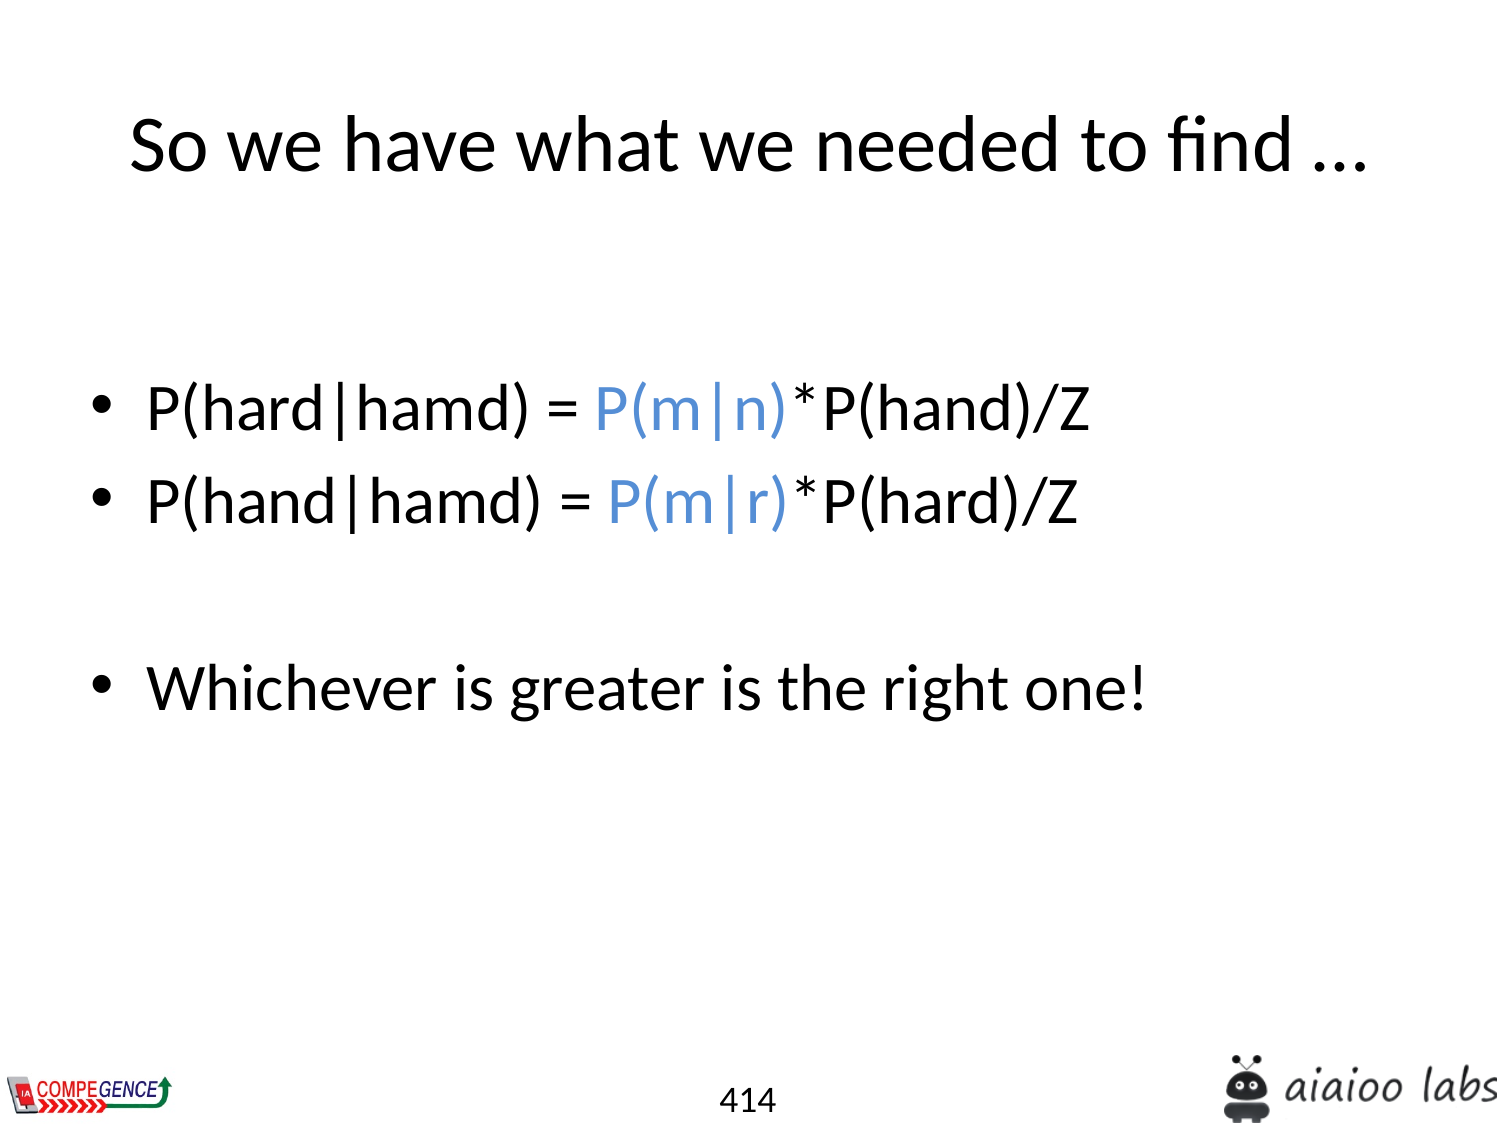

# So we have what we needed to find …

P(hard|hamd) = P(m|n)*P(hand)/Z
P(hand|hamd) = P(m|r)*P(hard)/Z

Whichever is greater is the right one!